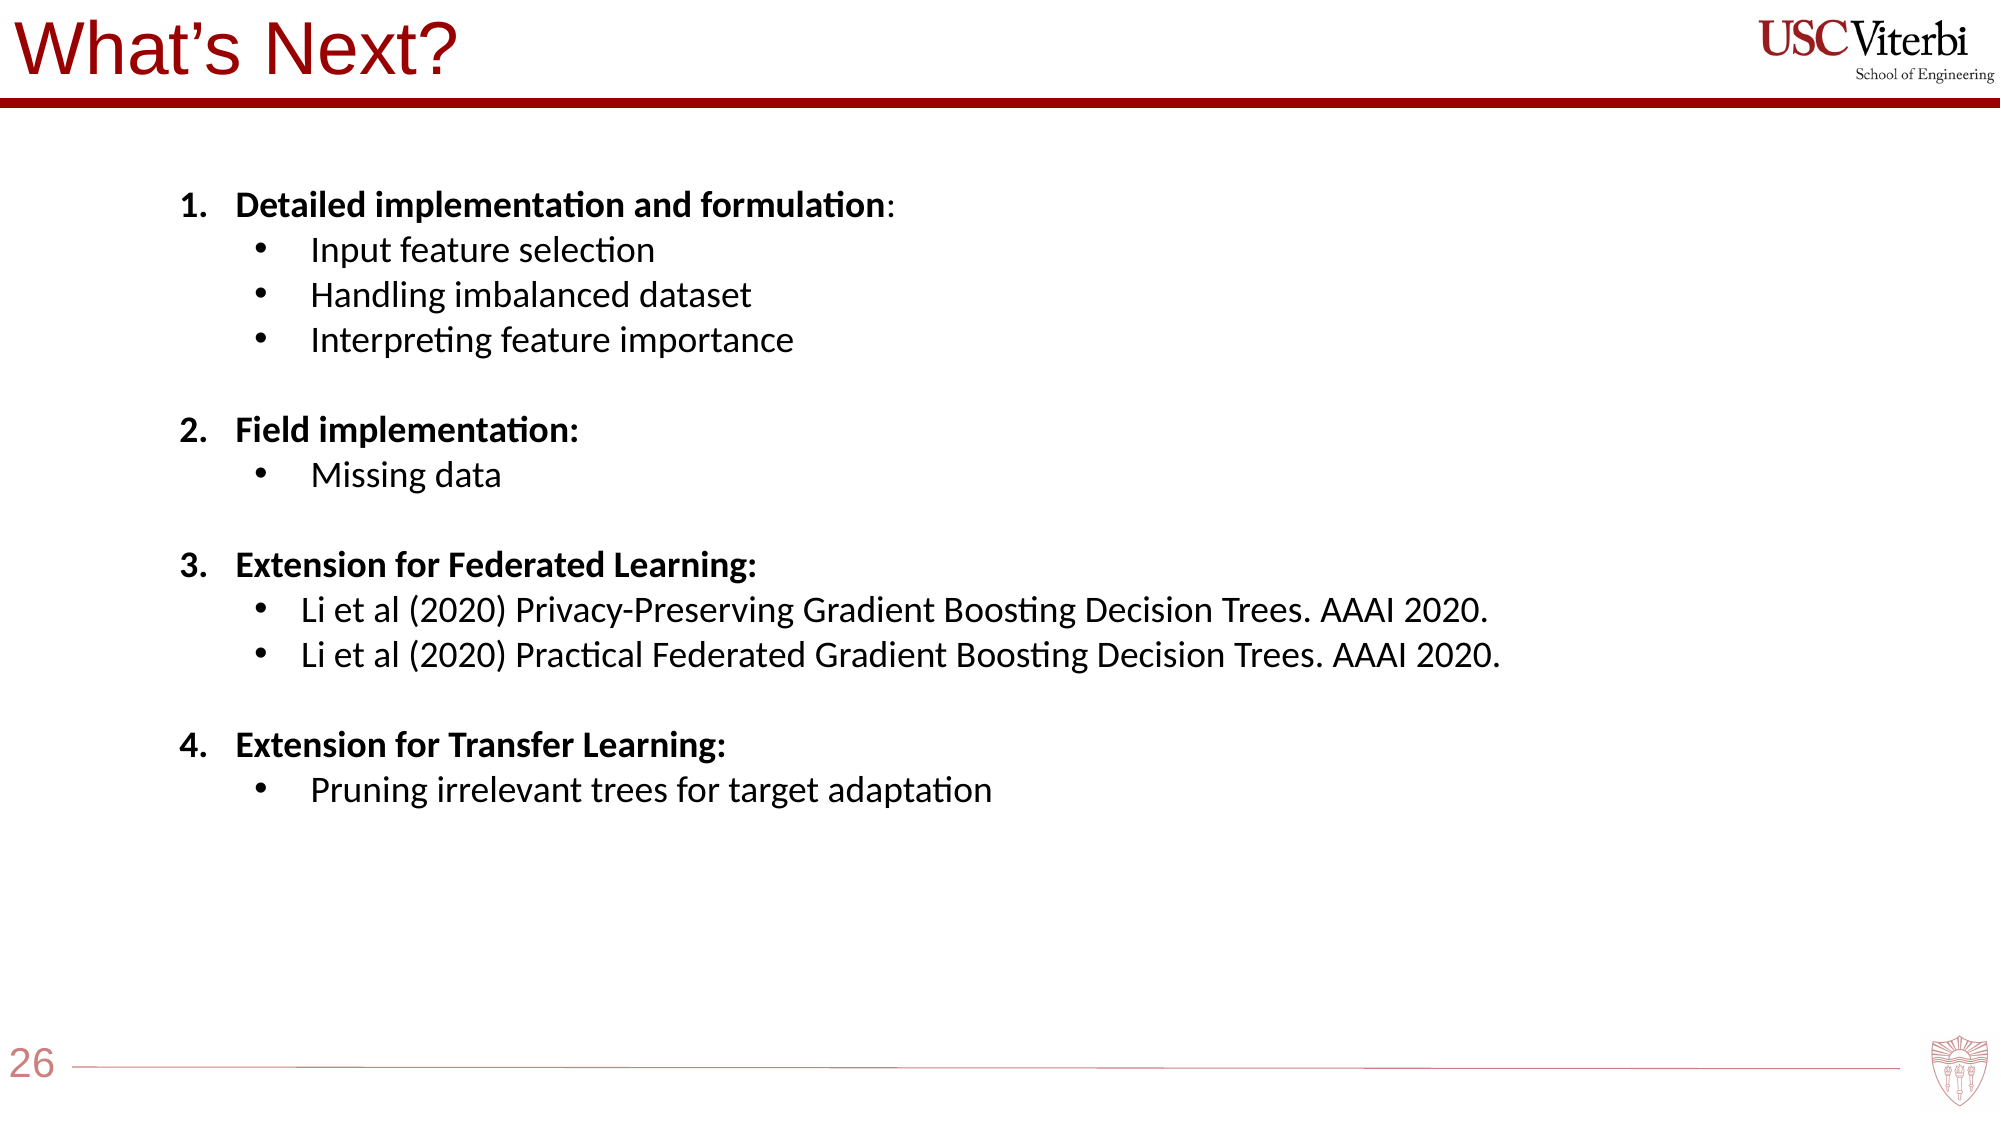

What’s Next?
Detailed implementation and formulation:
Input feature selection
Handling imbalanced dataset
Interpreting feature importance

Field implementation:
Missing data

Extension for Federated Learning:
Li et al (2020) Privacy-Preserving Gradient Boosting Decision Trees. AAAI 2020.
Li et al (2020) Practical Federated Gradient Boosting Decision Trees. AAAI 2020.

Extension for Transfer Learning:
Pruning irrelevant trees for target adaptation